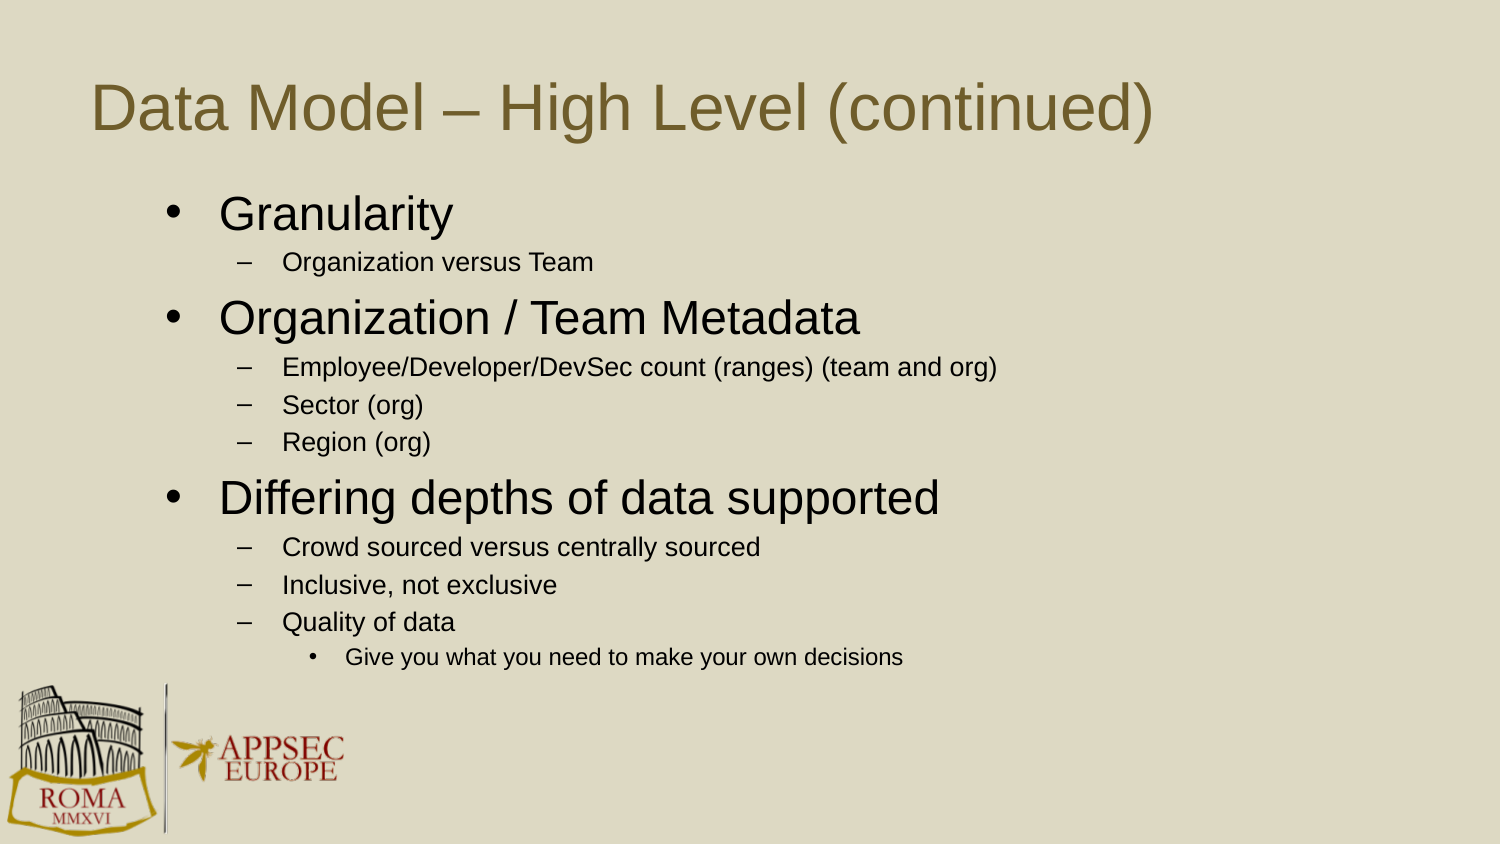

# Data Model – High Level (continued)
Granularity
Organization versus Team
Organization / Team Metadata
Employee/Developer/DevSec count (ranges) (team and org)
Sector (org)
Region (org)
Differing depths of data supported
Crowd sourced versus centrally sourced
Inclusive, not exclusive
Quality of data
Give you what you need to make your own decisions